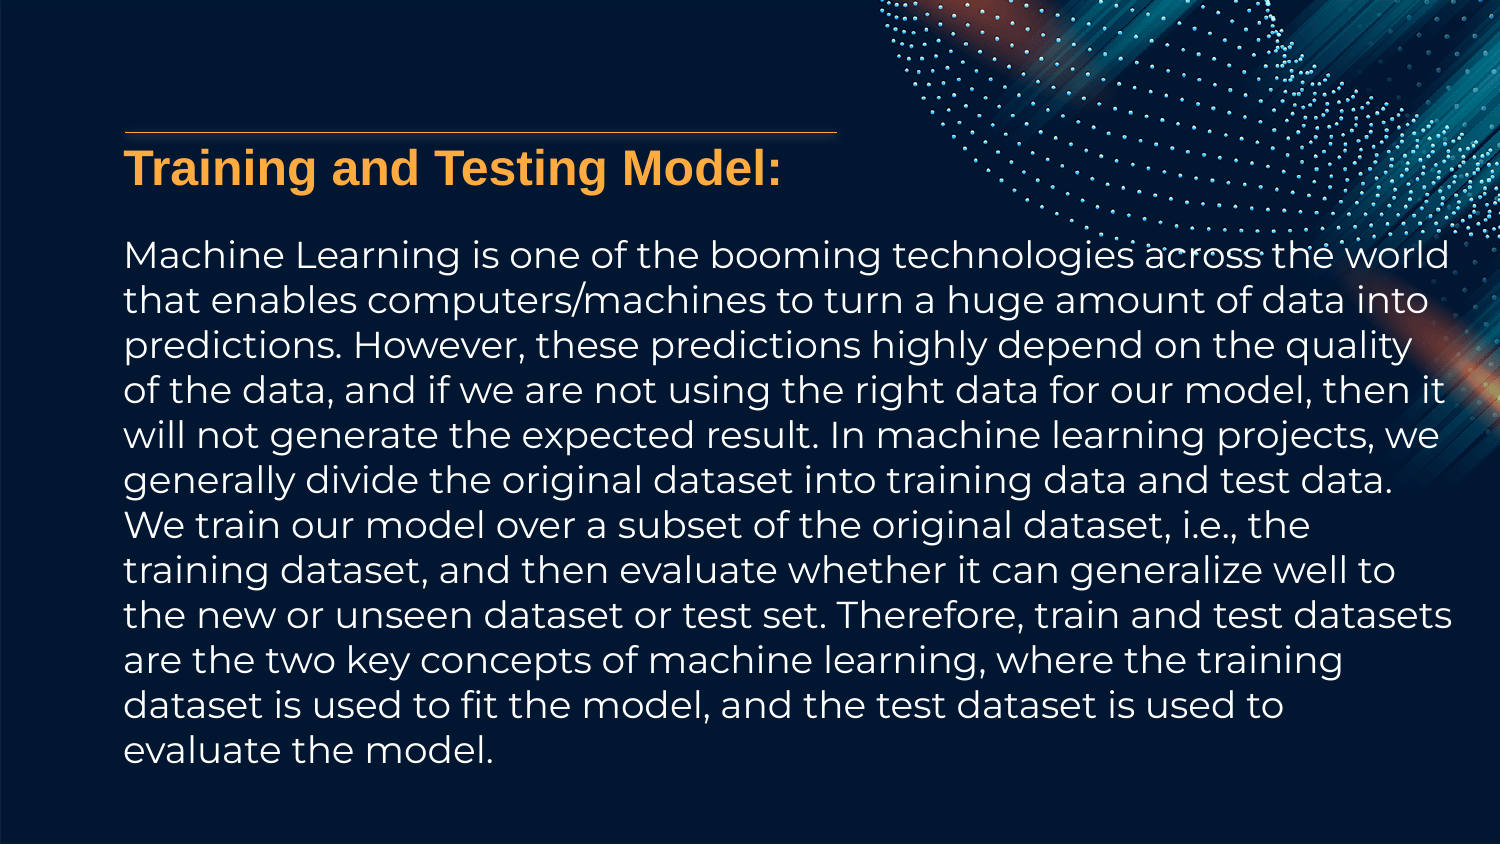

# Training and Testing Model:
Machine Learning is one of the booming technologies across the world that enables computers/machines to turn a huge amount of data into predictions. However, these predictions highly depend on the quality of the data, and if we are not using the right data for our model, then it will not generate the expected result. In machine learning projects, we generally divide the original dataset into training data and test data. We train our model over a subset of the original dataset, i.e., the training dataset, and then evaluate whether it can generalize well to the new or unseen dataset or test set. Therefore, train and test datasets are the two key concepts of machine learning, where the training dataset is used to fit the model, and the test dataset is used to evaluate the model.